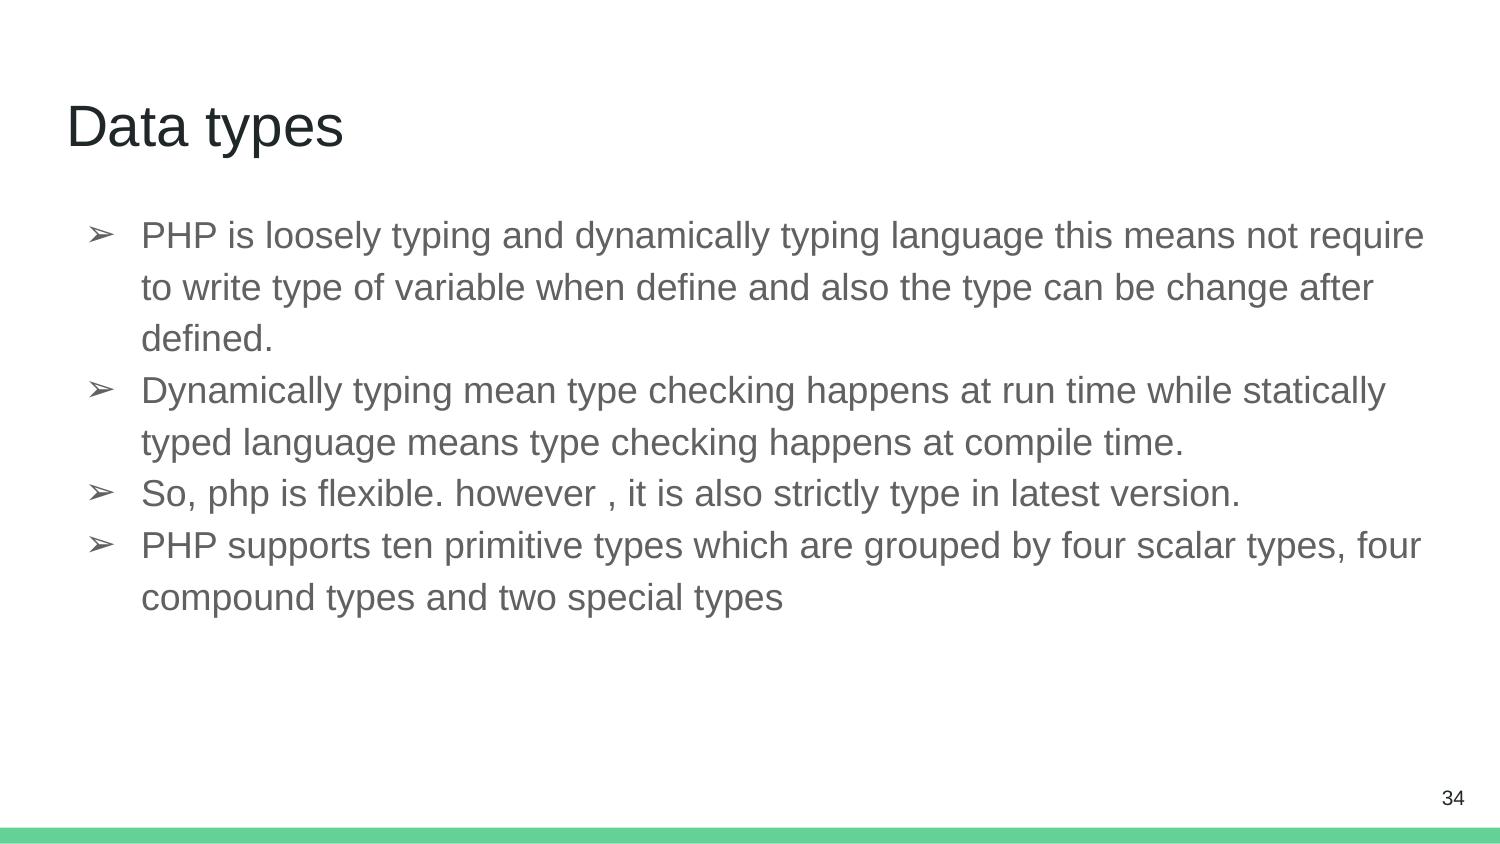

# Data types
PHP is loosely typing and dynamically typing language this means not require to write type of variable when define and also the type can be change after defined.
Dynamically typing mean type checking happens at run time while statically typed language means type checking happens at compile time.
So, php is flexible. however , it is also strictly type in latest version.
PHP supports ten primitive types which are grouped by four scalar types, four compound types and two special types

34